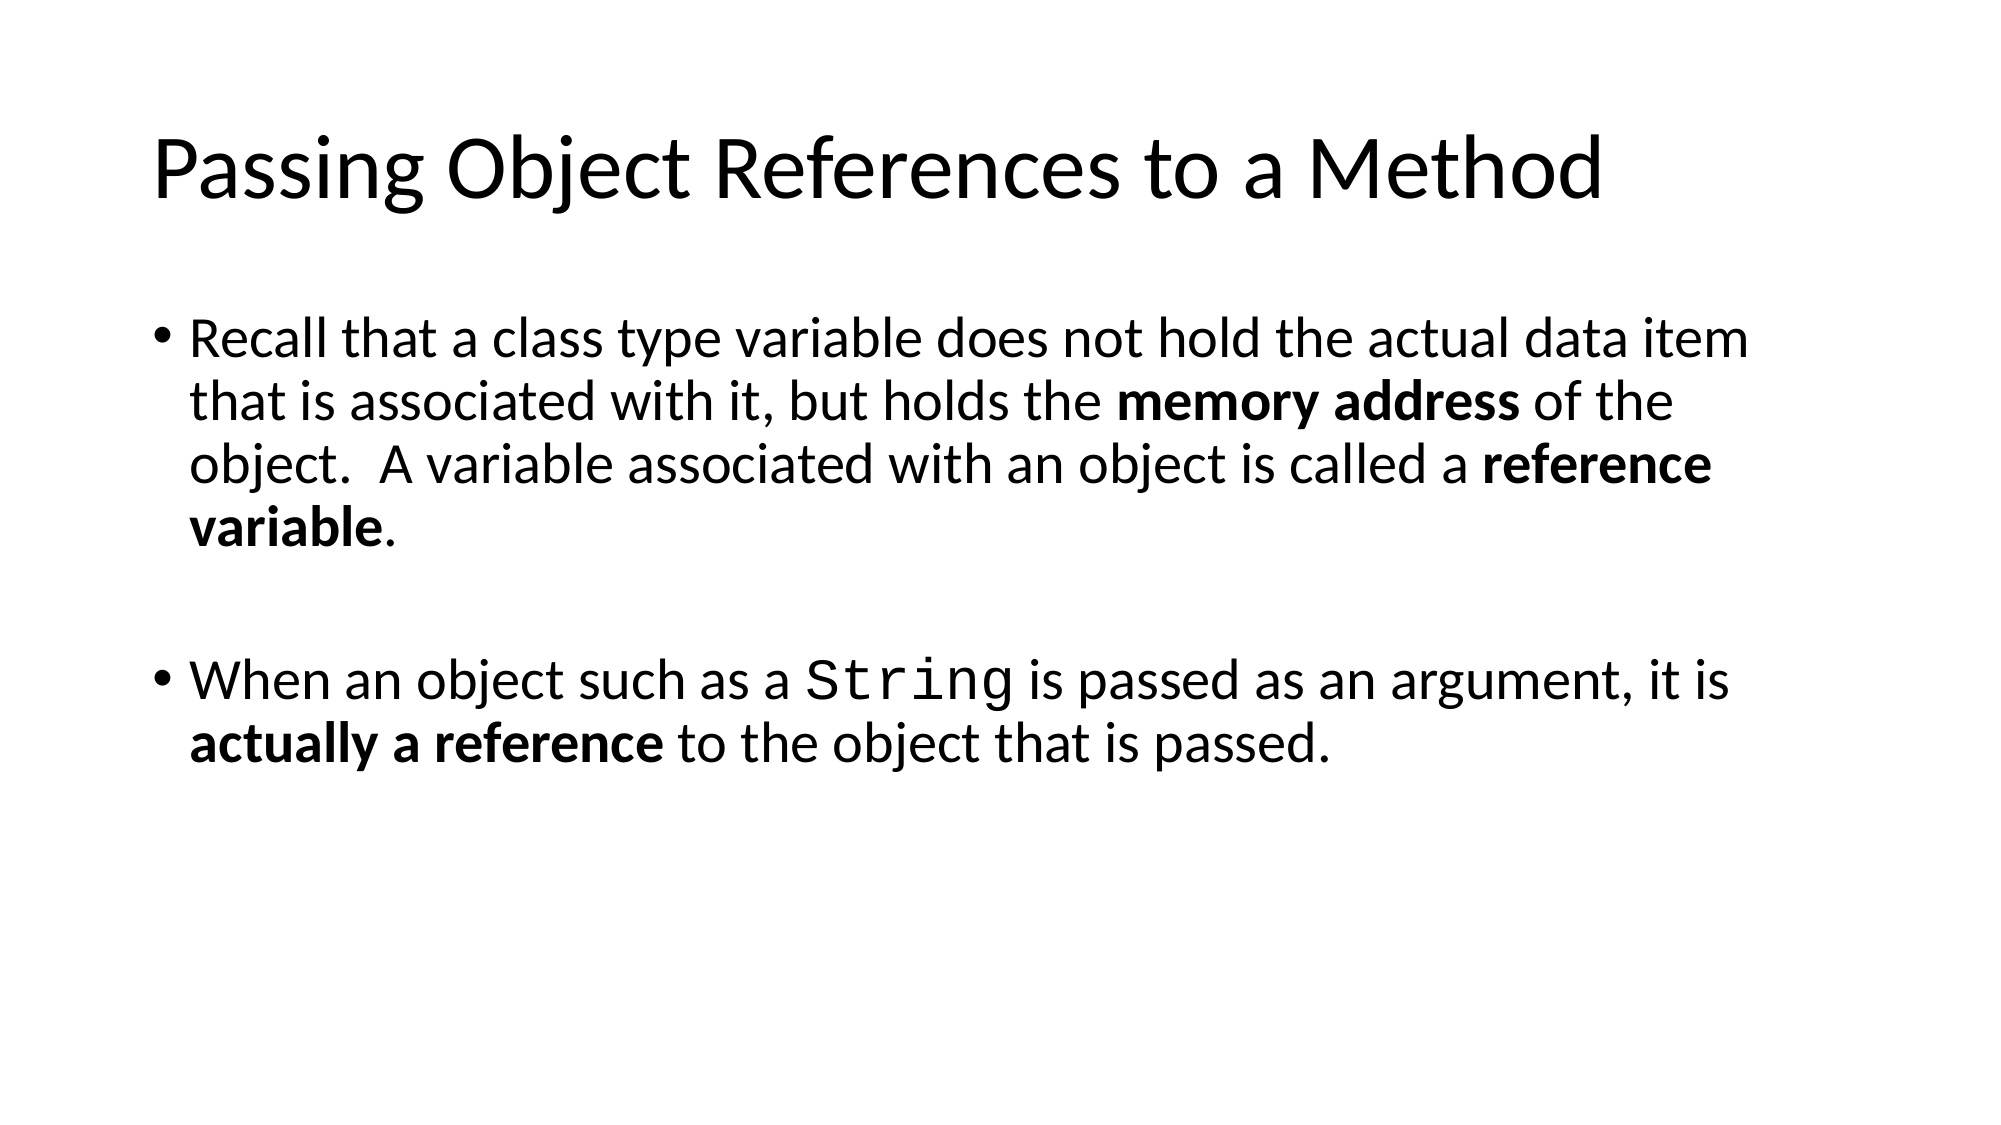

Passing Object References to a Method
Recall that a class type variable does not hold the actual data item that is associated with it, but holds the memory address of the object.  A variable associated with an object is called a reference variable.
When an object such as a String is passed as an argument, it is actually a reference to the object that is passed.